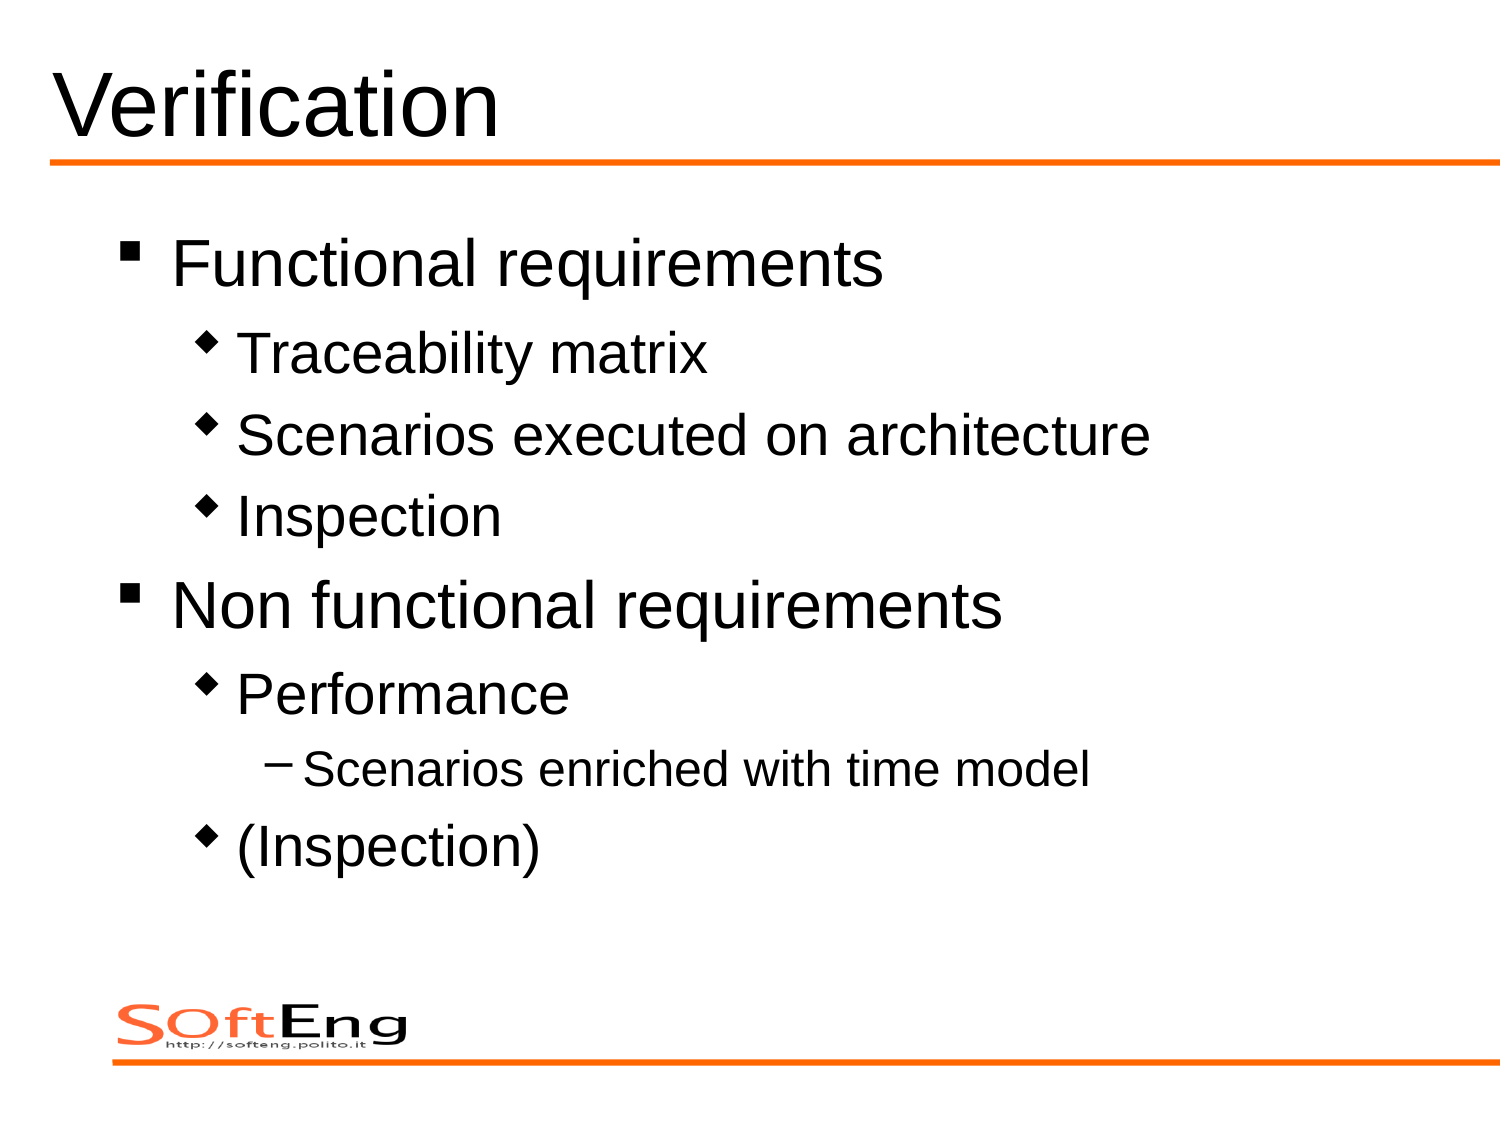

# Verification
Functional requirements
Traceability matrix
Scenarios executed on architecture
Inspection
Non functional requirements
Performance
Scenarios enriched with time model
(Inspection)